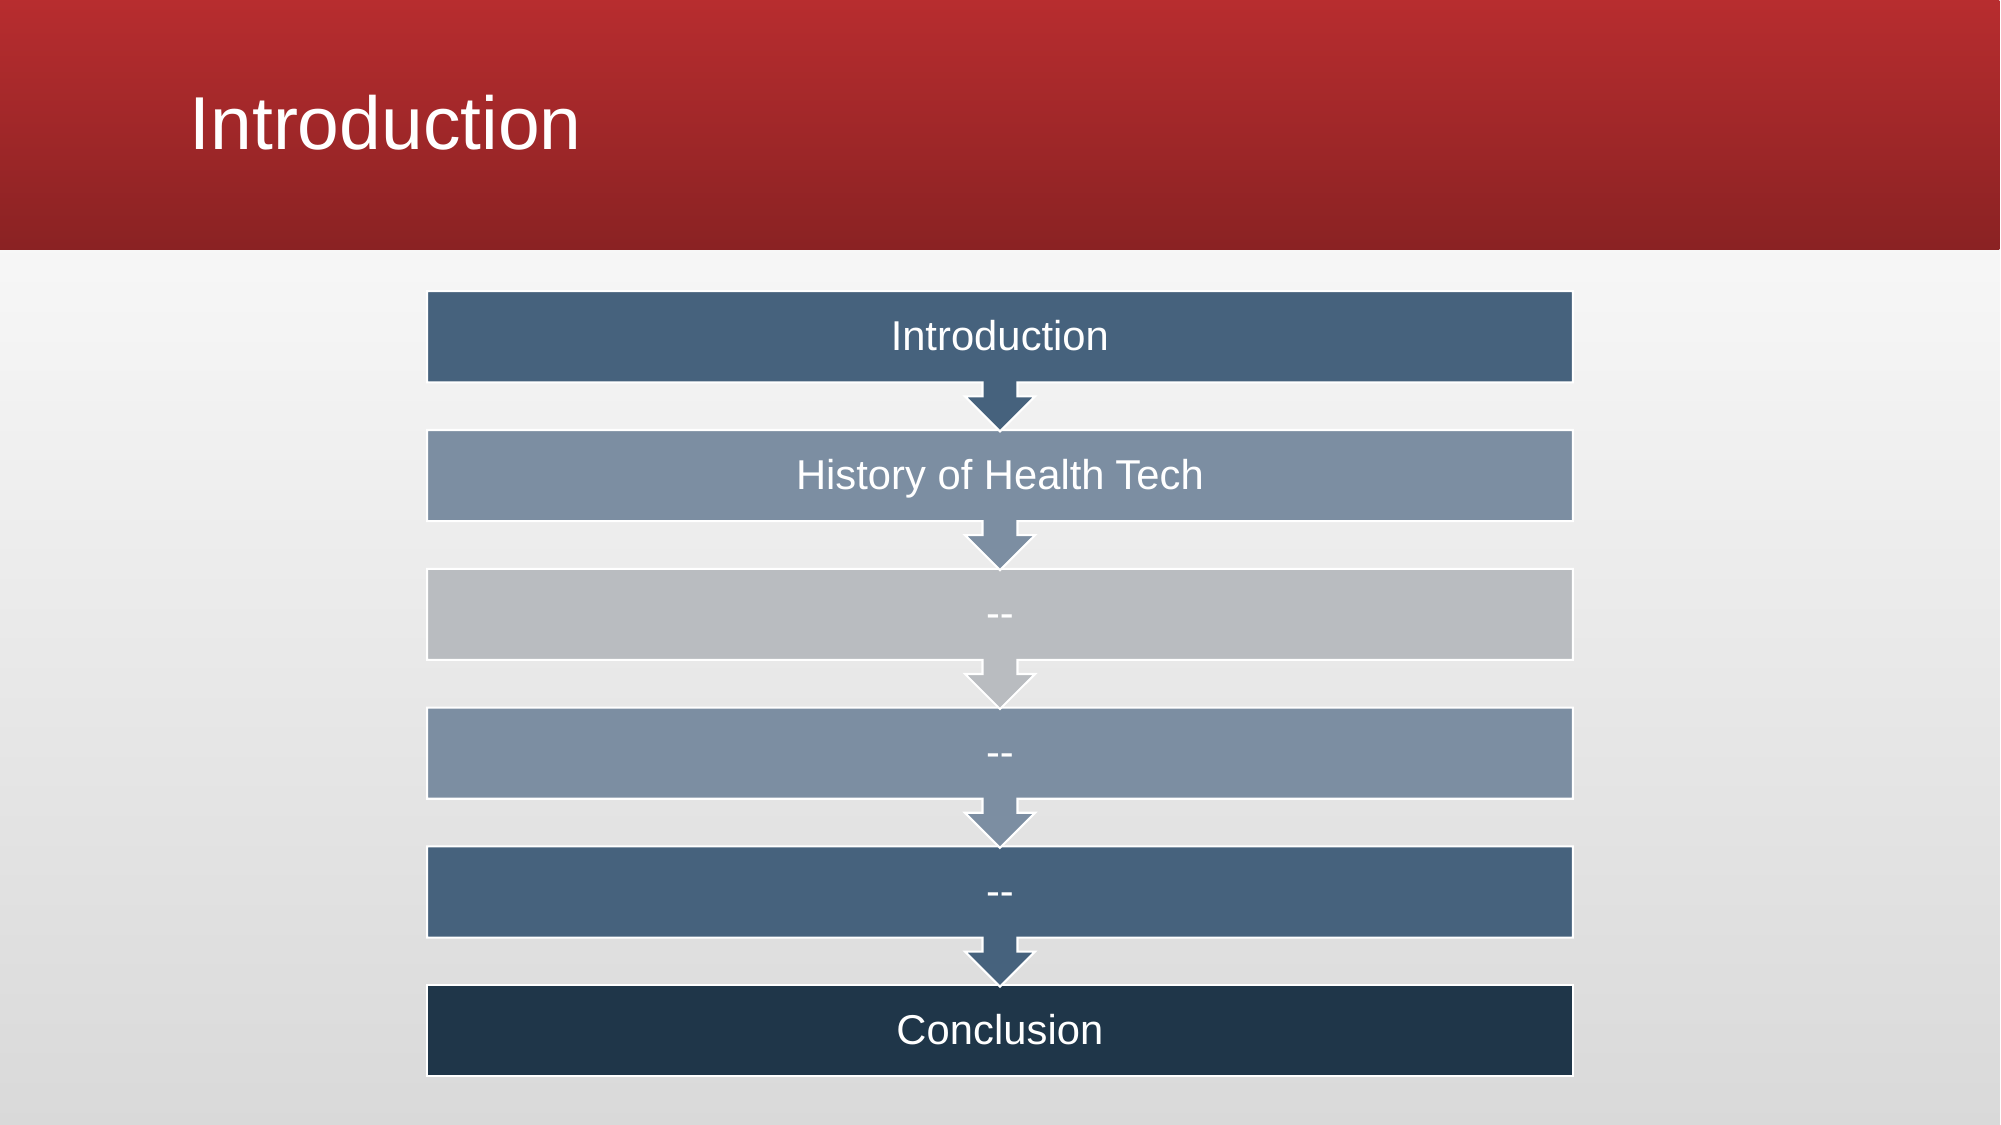

# Introduction
Conclusion
--
--
--
History of Health Tech
Introduction